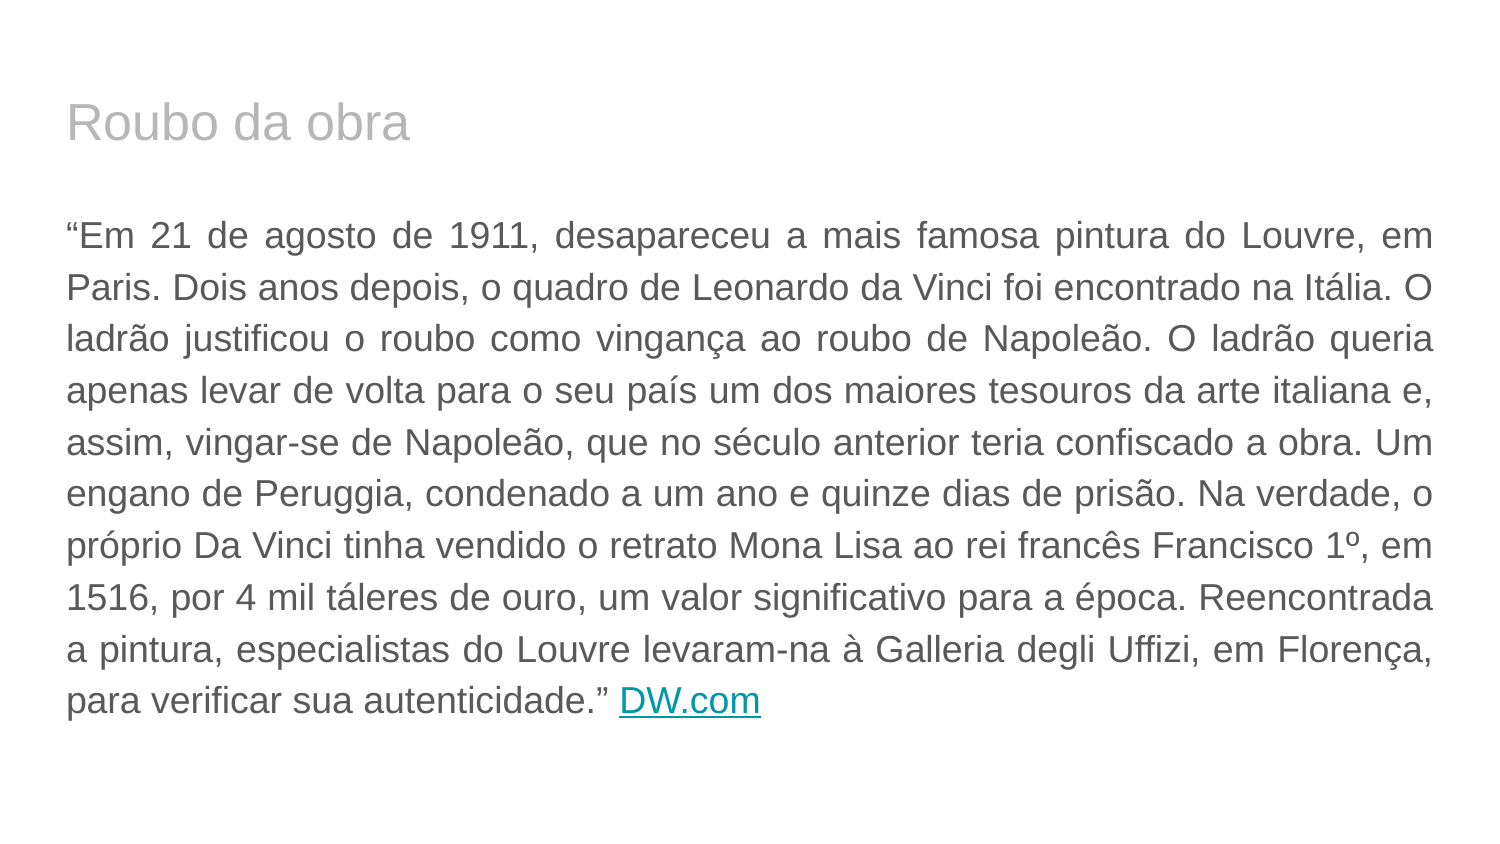

# Roubo da obra
“Em 21 de agosto de 1911, desapareceu a mais famosa pintura do Louvre, em Paris. Dois anos depois, o quadro de Leonardo da Vinci foi encontrado na Itália. O ladrão justificou o roubo como vingança ao roubo de Napoleão. O ladrão queria apenas levar de volta para o seu país um dos maiores tesouros da arte italiana e, assim, vingar-se de Napoleão, que no século anterior teria confiscado a obra. Um engano de Peruggia, condenado a um ano e quinze dias de prisão. Na verdade, o próprio Da Vinci tinha vendido o retrato Mona Lisa ao rei francês Francisco 1º, em 1516, por 4 mil táleres de ouro, um valor significativo para a época. Reencontrada a pintura, especialistas do Louvre levaram-na à Galleria degli Uffizi, em Florença, para verificar sua autenticidade.” DW.com